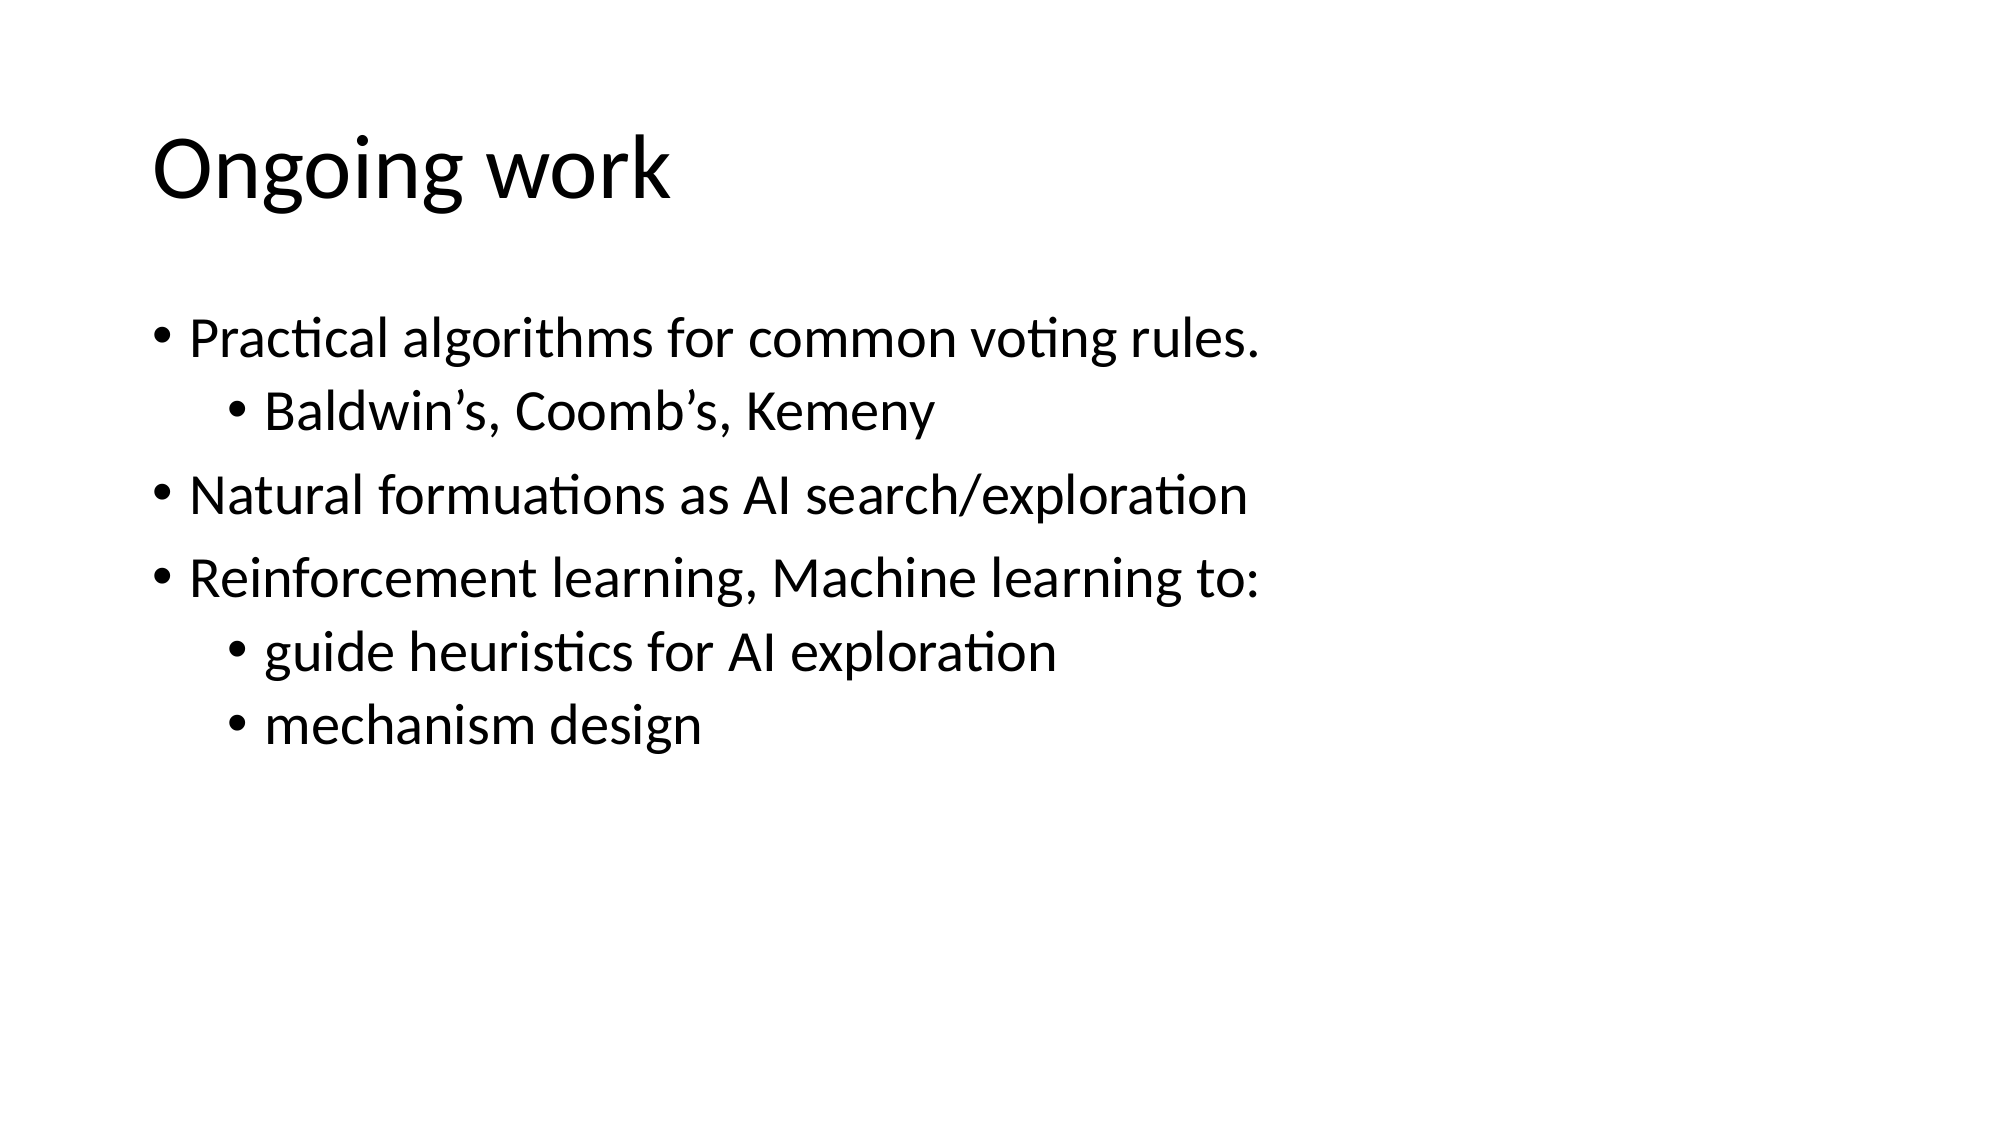

# Ongoing work
Practical algorithms for common voting rules.
Baldwin’s, Coomb’s, Kemeny
Natural formuations as AI search/exploration
Reinforcement learning, Machine learning to:
guide heuristics for AI exploration
mechanism design